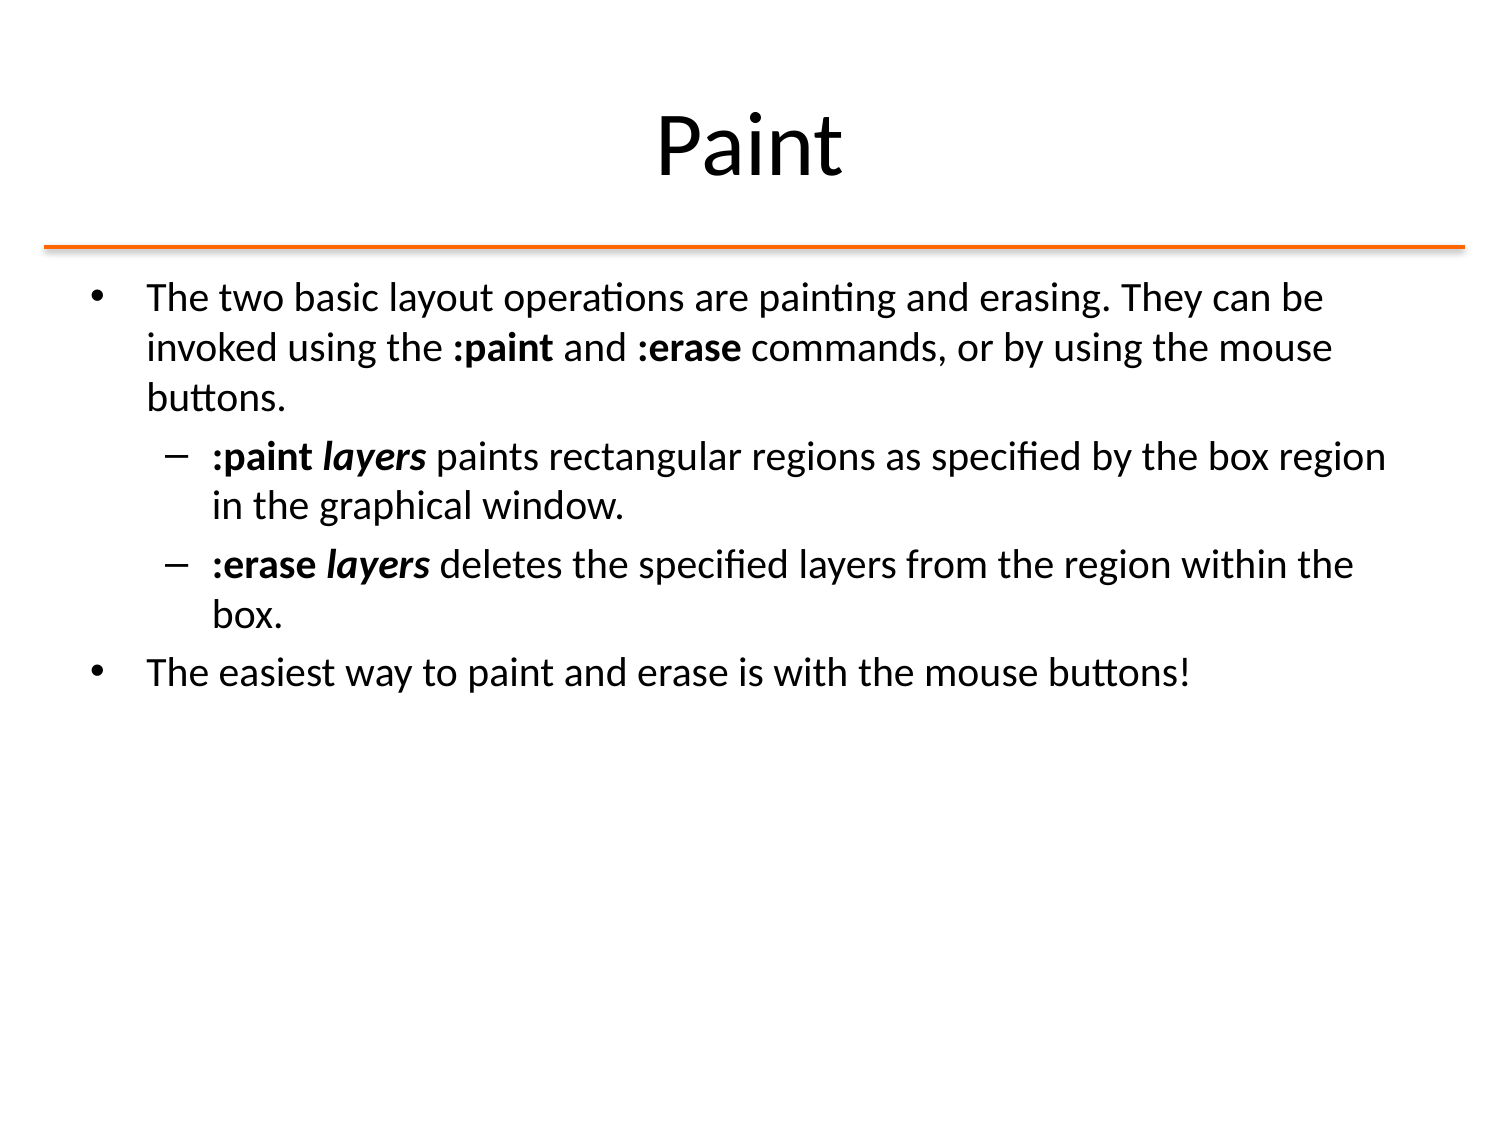

# Paint
The two basic layout operations are painting and erasing. They can be invoked using the :paint and :erase commands, or by using the mouse buttons.
:paint layers paints rectangular regions as specified by the box region in the graphical window.
:erase layers deletes the specified layers from the region within the box.
The easiest way to paint and erase is with the mouse buttons!